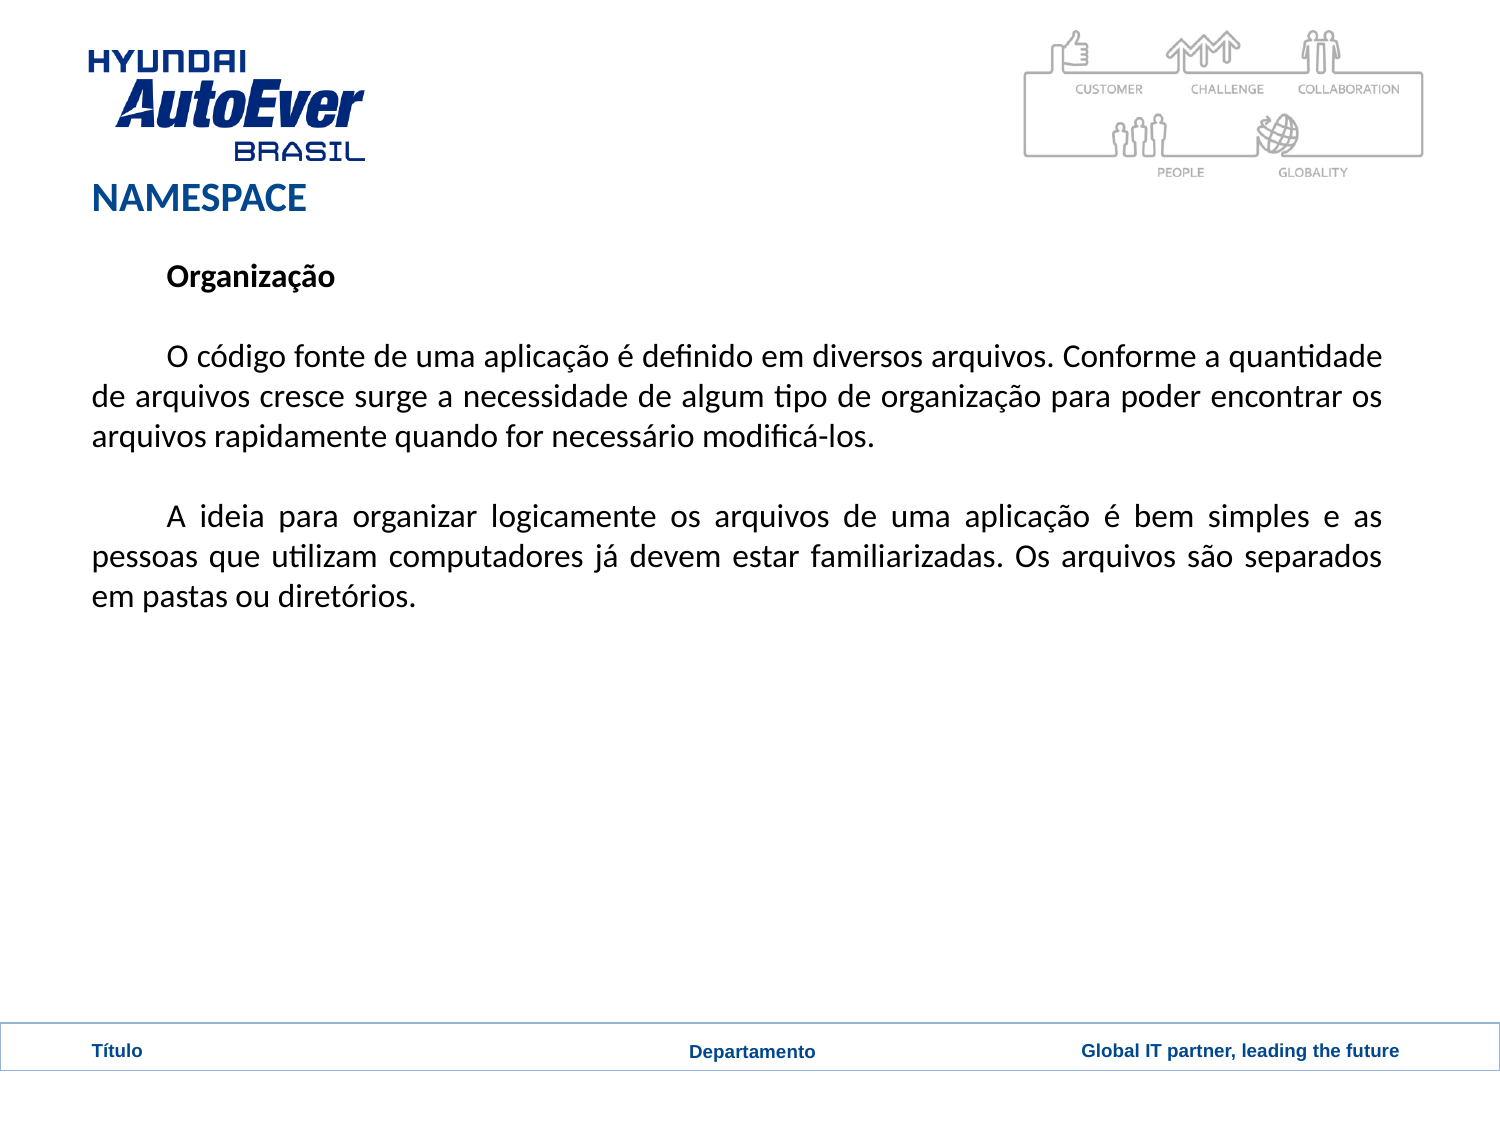

# NAMESPACE

Organização

O código fonte de uma aplicação é definido em diversos arquivos. Conforme a quantidade de arquivos cresce surge a necessidade de algum tipo de organização para poder encontrar os arquivos rapidamente quando for necessário modificá-los.

A ideia para organizar logicamente os arquivos de uma aplicação é bem simples e as pessoas que utilizam computadores já devem estar familiarizadas. Os arquivos são separados em pastas ou diretórios.